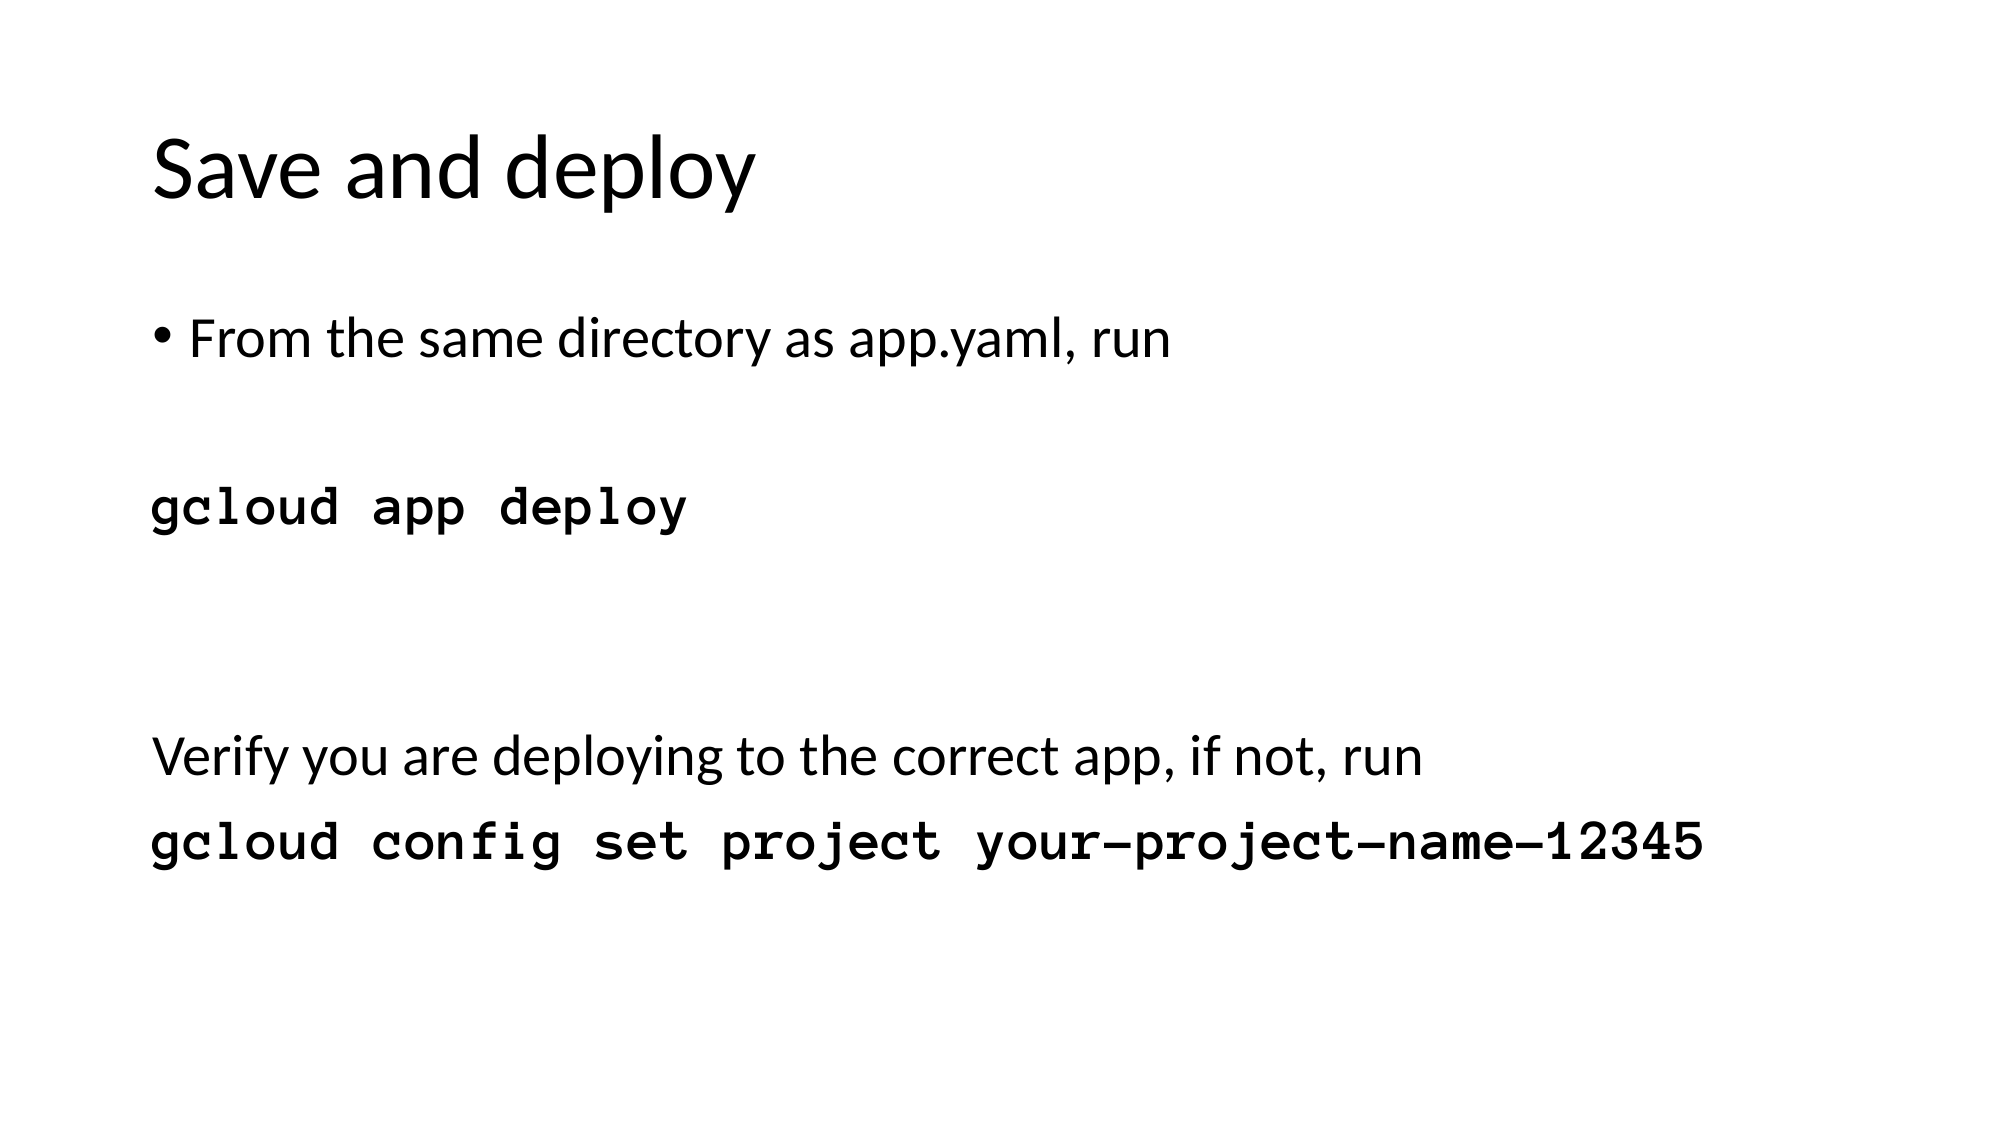

# Save and deploy
From the same directory as app.yaml, run

gcloud app deploy

Verify you are deploying to the correct app, if not, run
gcloud config set project your-project-name-12345